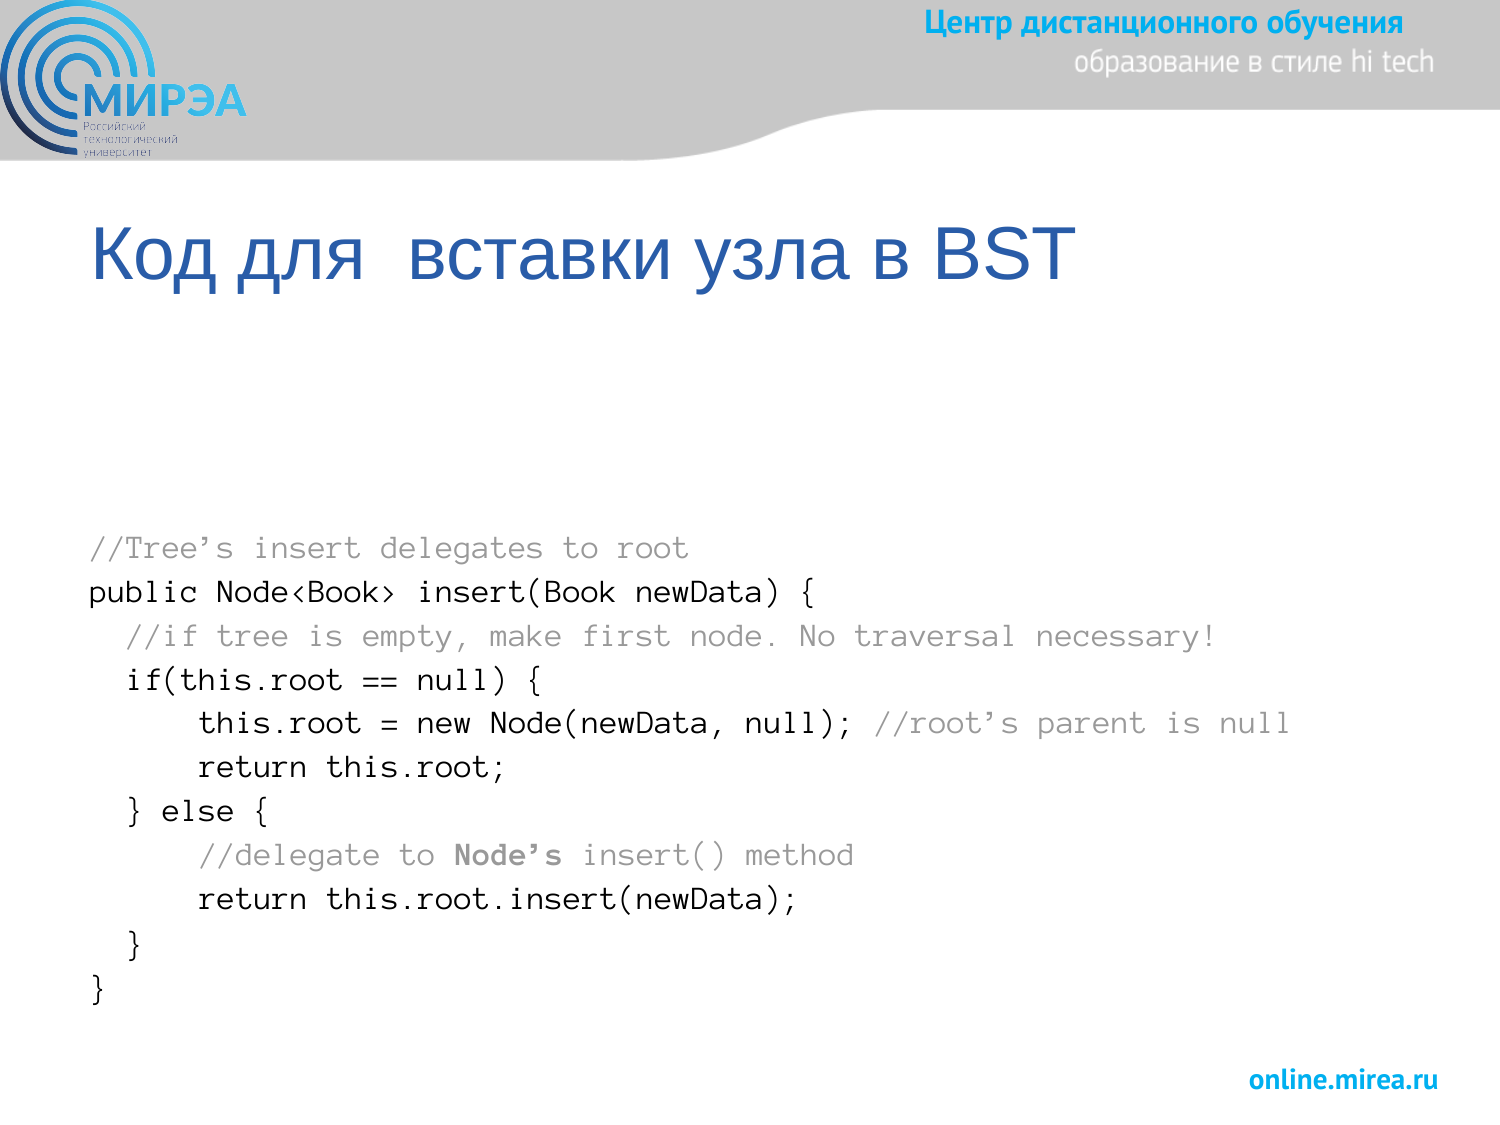

# Код для вставки узла в BST
//Tree’s insert delegates to root
public Node<Book> insert(Book newData) {
  //if tree is empty, make first node. No traversal necessary!
  if(this.root == null) {
      this.root = new Node(newData, null); //root’s parent is null
      return this.root;
  } else {
      //delegate to Node’s insert() method
      return this.root.insert(newData);
  }
}